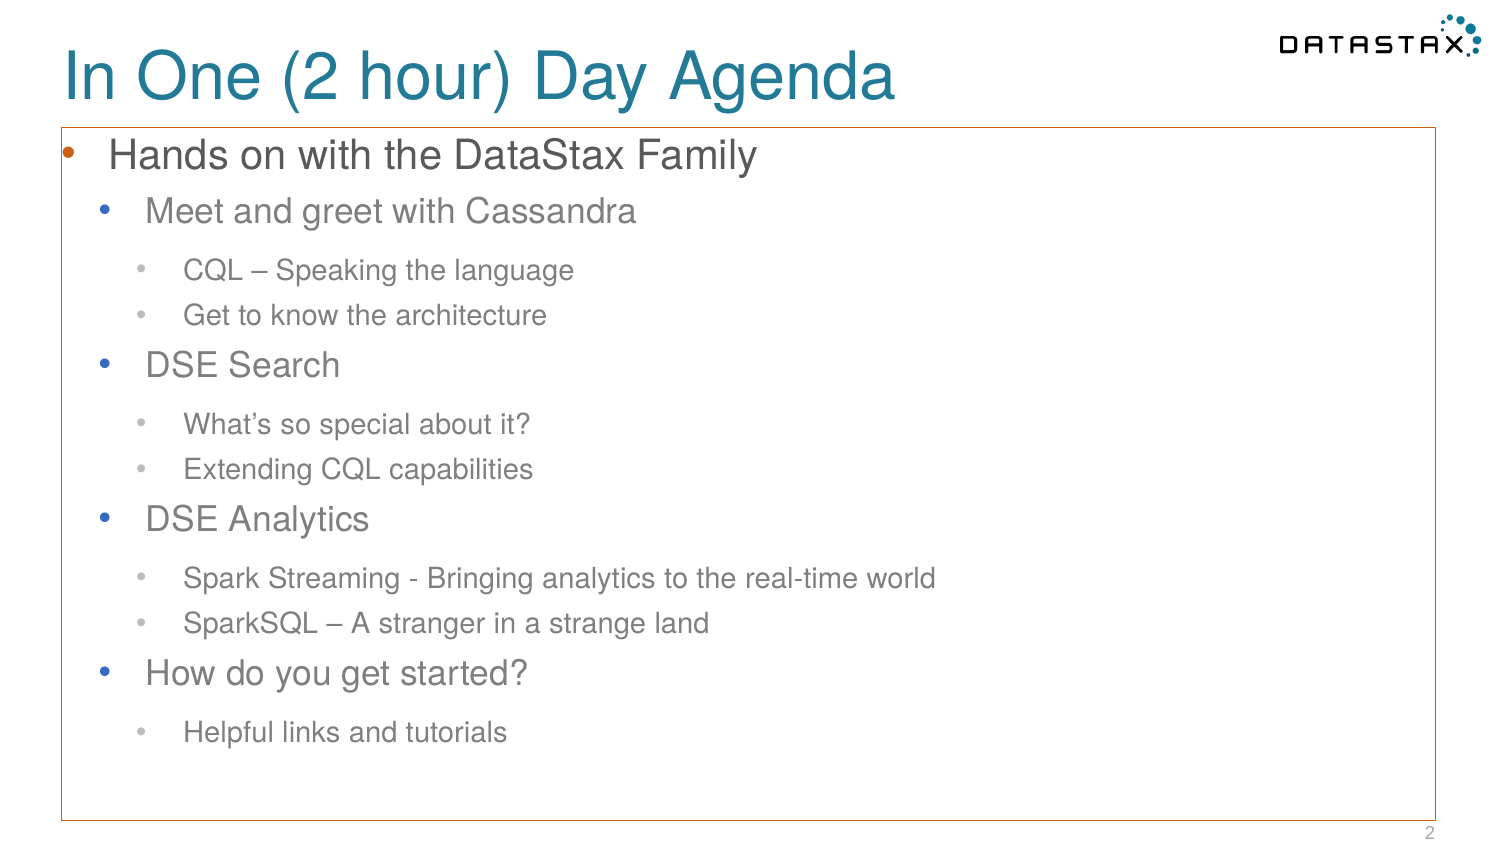

# In One (2 hour) Day Agenda
Hands on with the DataStax Family
Meet and greet with Cassandra
CQL – Speaking the language
Get to know the architecture
DSE Search
What’s so special about it?
Extending CQL capabilities
DSE Analytics
Spark Streaming - Bringing analytics to the real-time world
SparkSQL – A stranger in a strange land
How do you get started?
Helpful links and tutorials
2